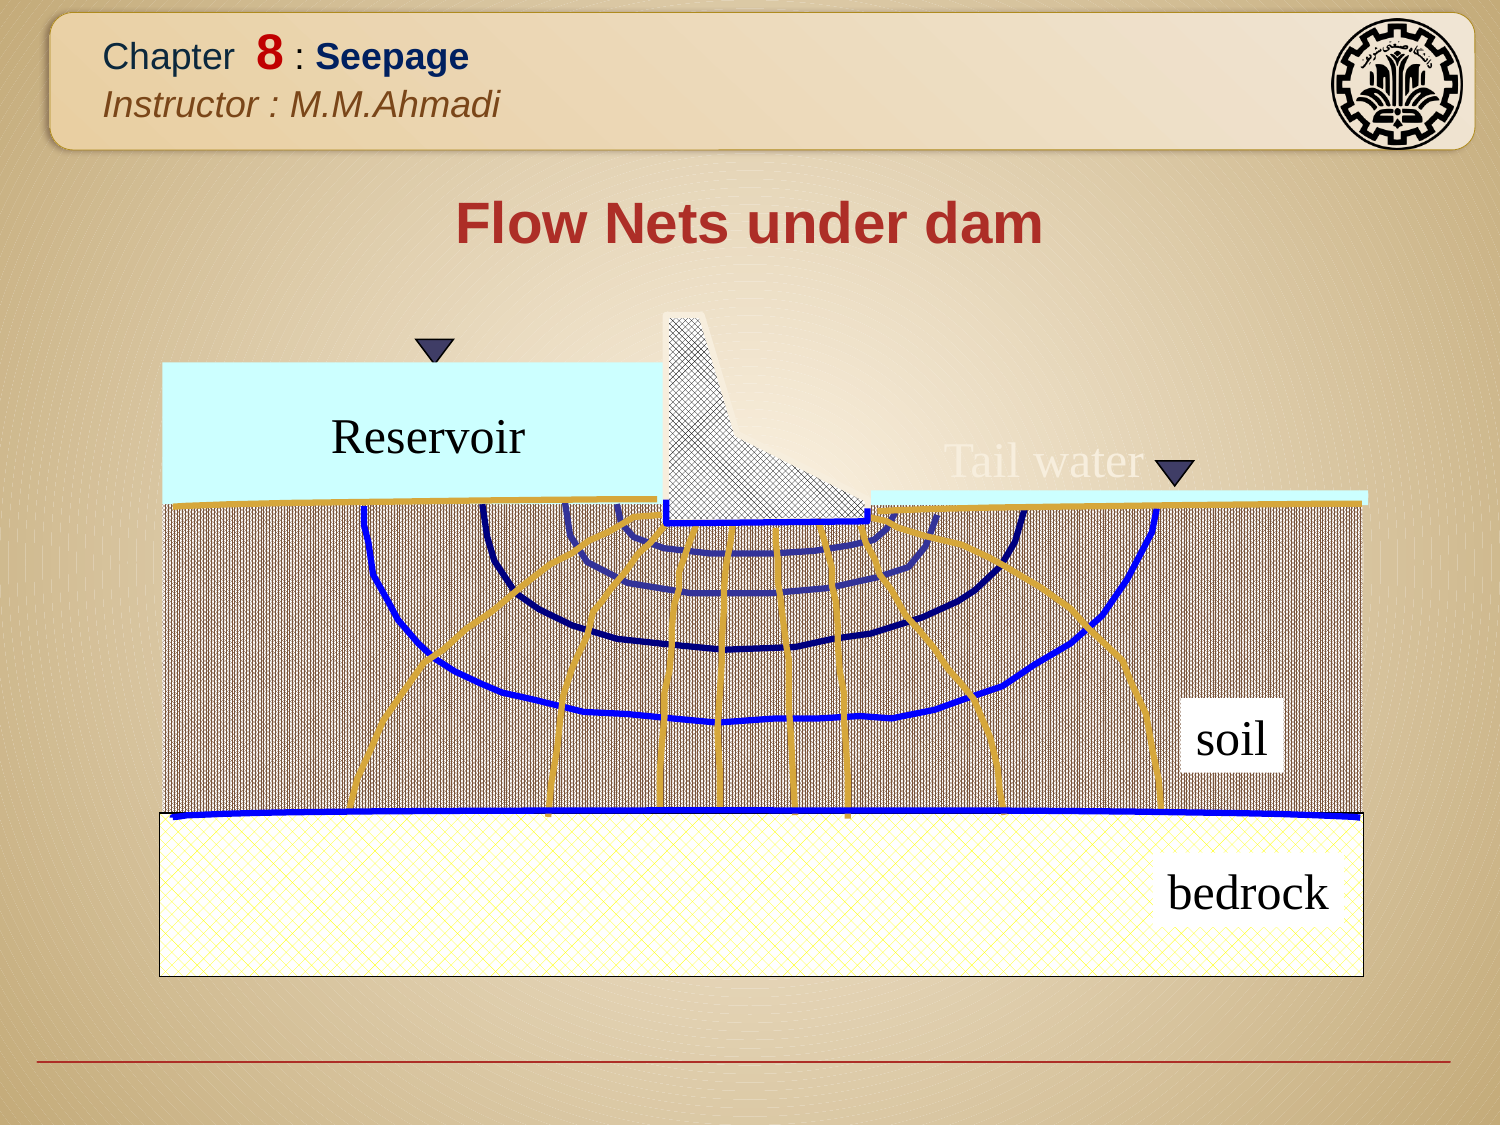

Flow Nets under dam

Reservoir
Tail water

soil

bedrock